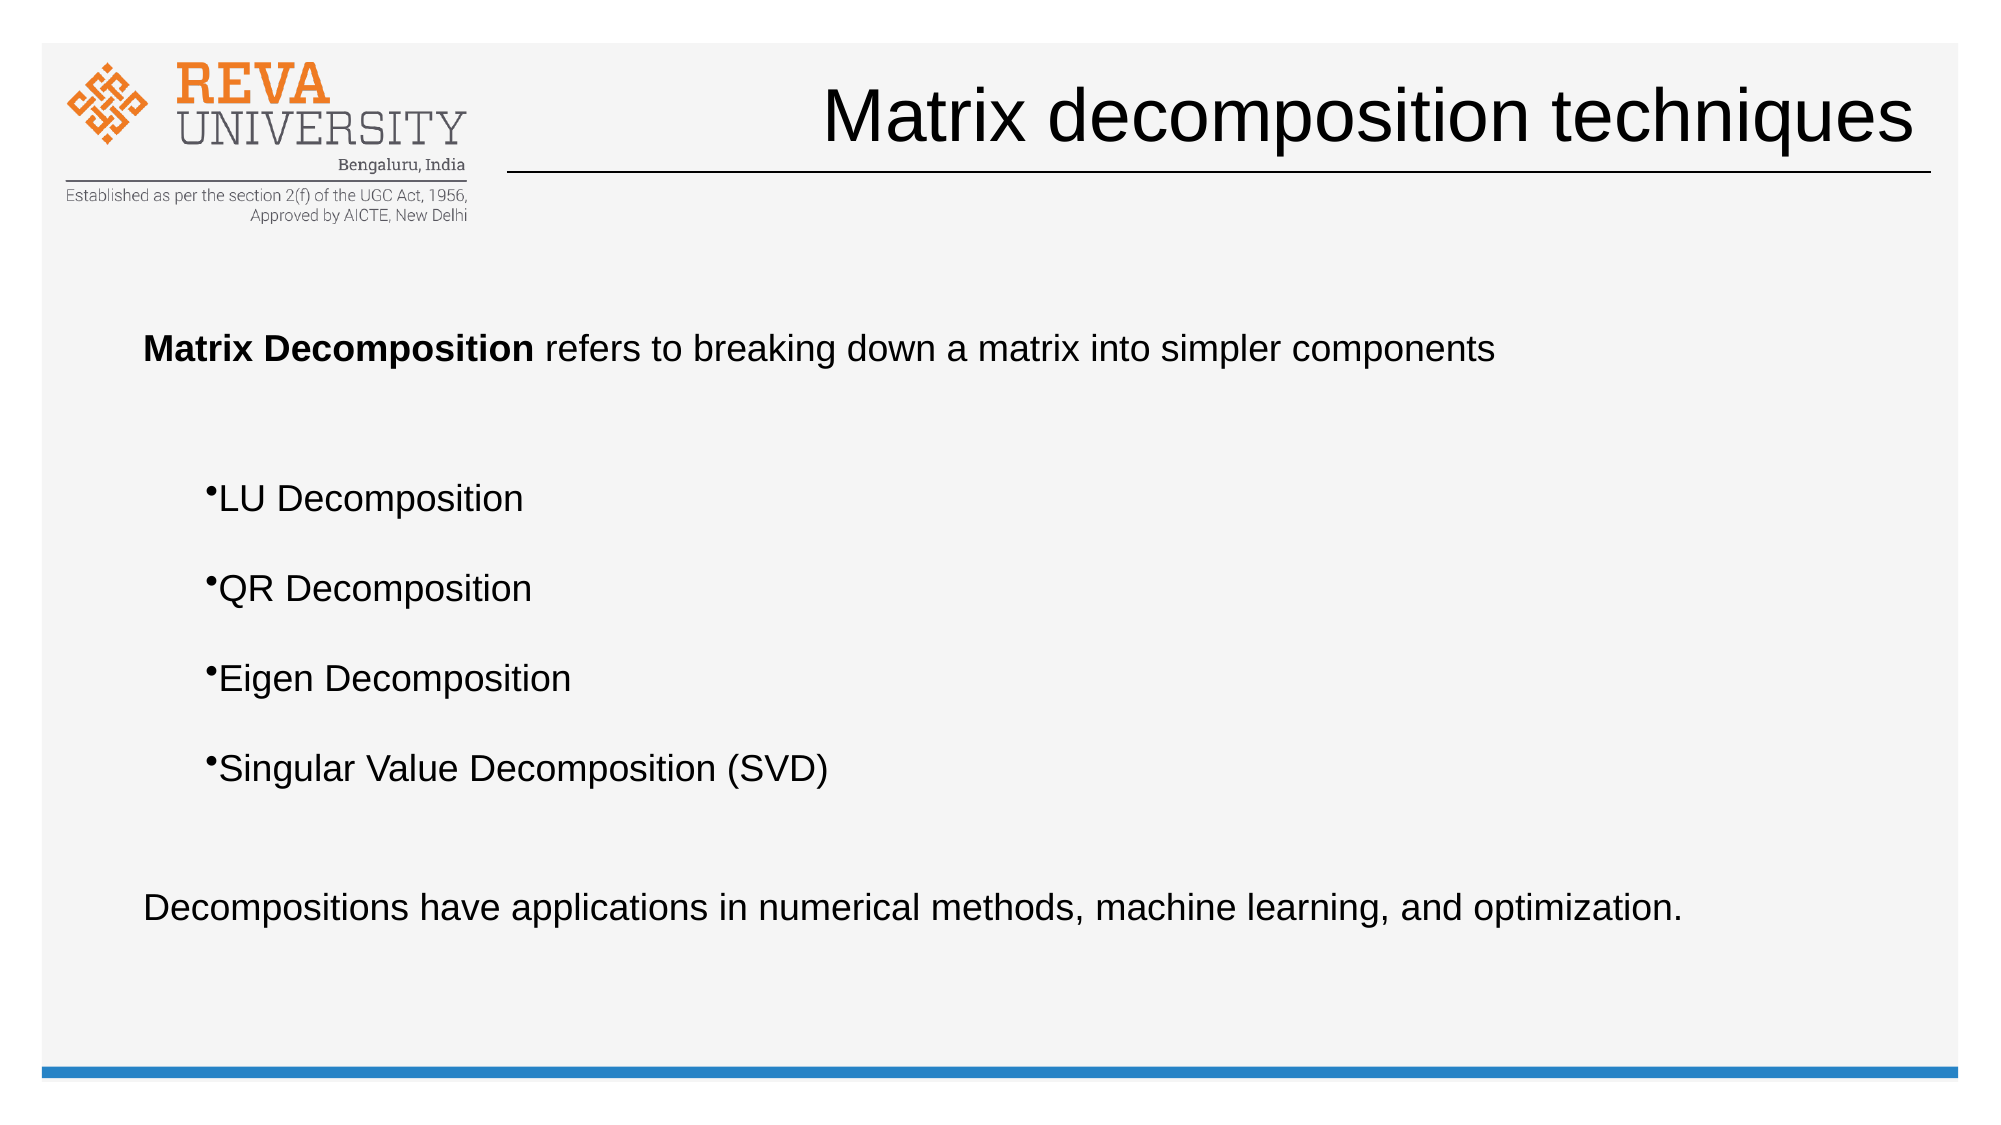

# Matrix decomposition techniques
Matrix Decomposition refers to breaking down a matrix into simpler components
LU Decomposition

QR Decomposition

Eigen Decomposition

Singular Value Decomposition (SVD)
Decompositions have applications in numerical methods, machine learning, and optimization.